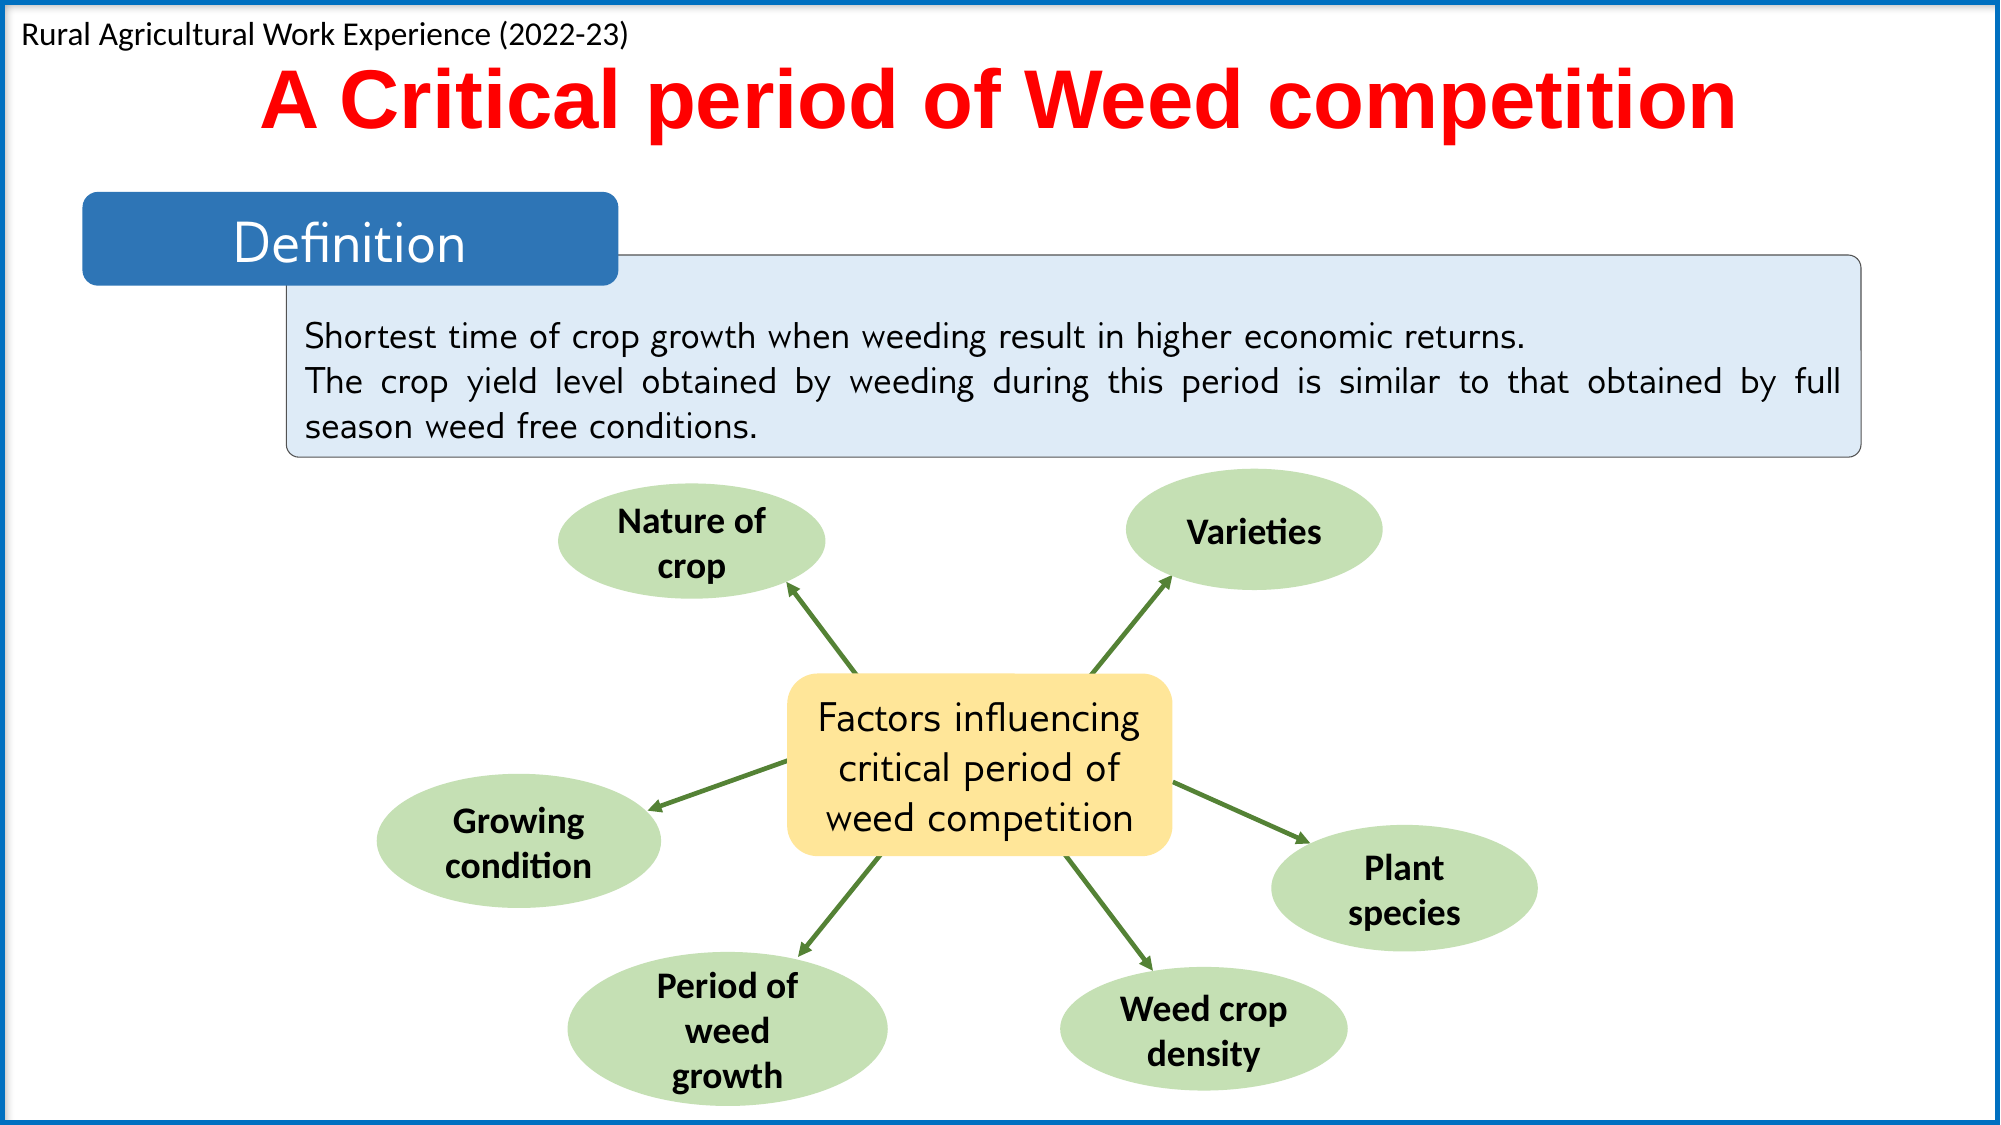

Rural Agricultural Work Experience (2022-23)
A Critical period of Weed competition
Definition

Shortest time of crop growth when weeding result in higher economic returns.
The crop yield level obtained by weeding during this period is similar to that obtained by full season weed free conditions.
Varieties
Nature of crop
Factors influencing critical period of weed competition
Growing condition
Plant species
Period of weed growth
Weed crop density